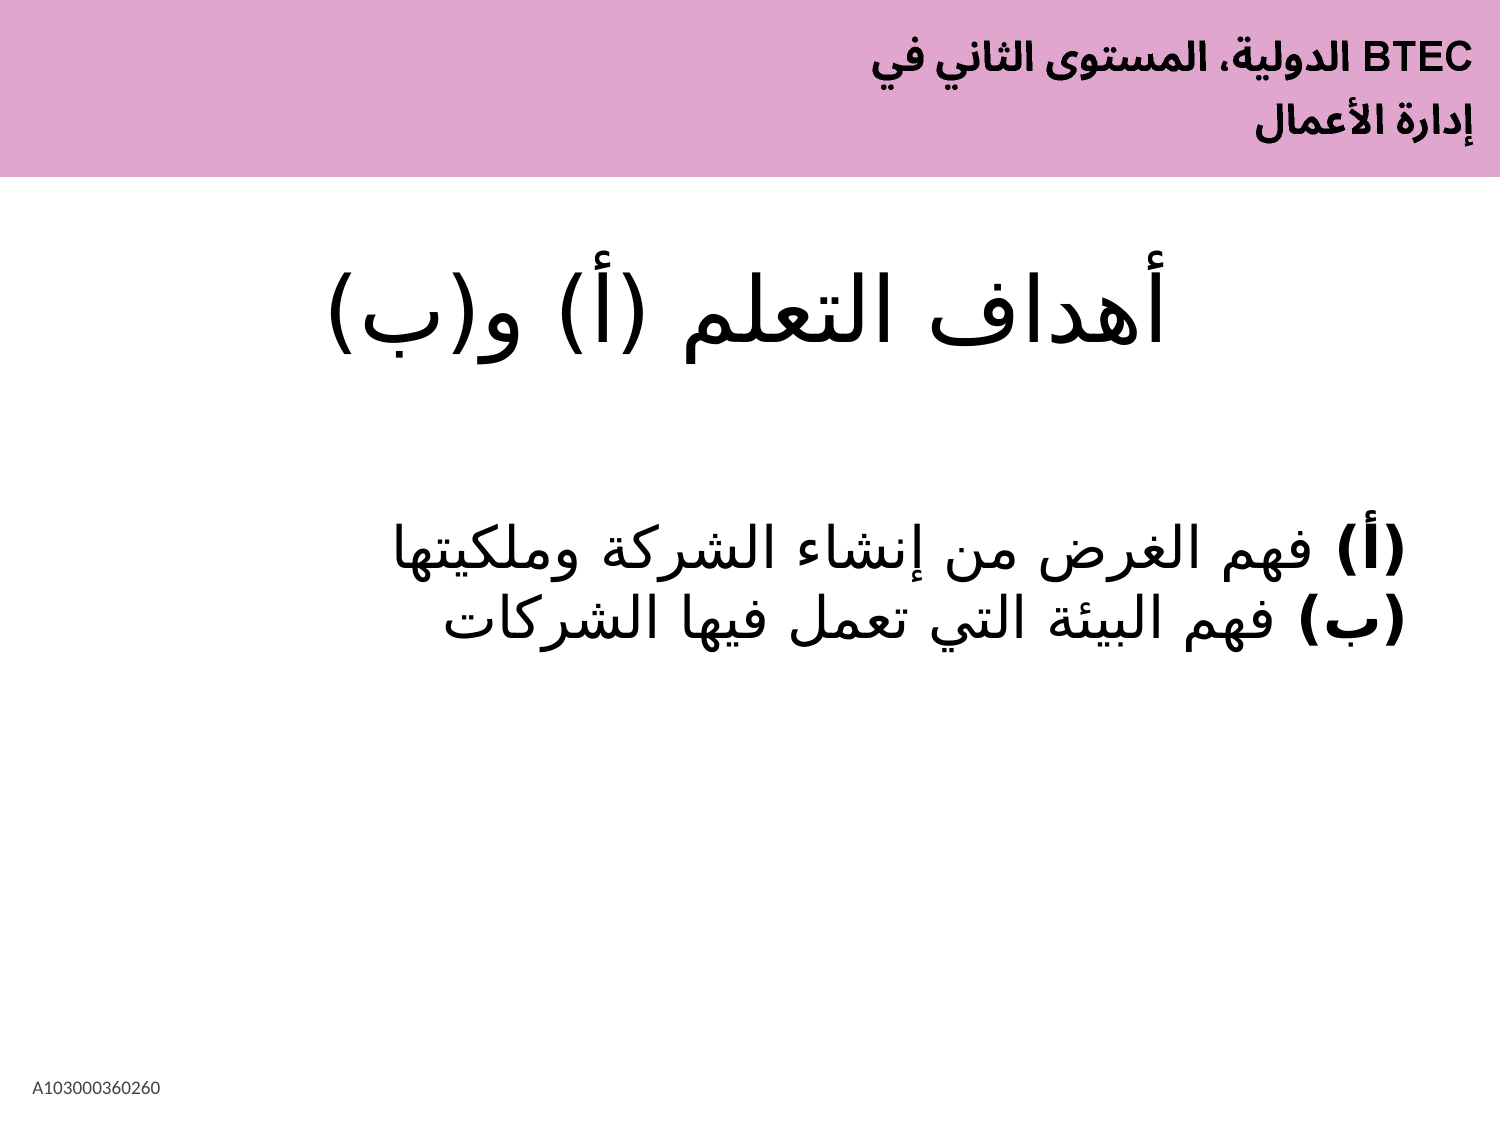

# أهداف التعلم (أ) و(ب)

(أ) 	فهم الغرض من إنشاء الشركة وملكيتها
(ب) فهم البيئة التي تعمل فيها الشركات
A103000360260